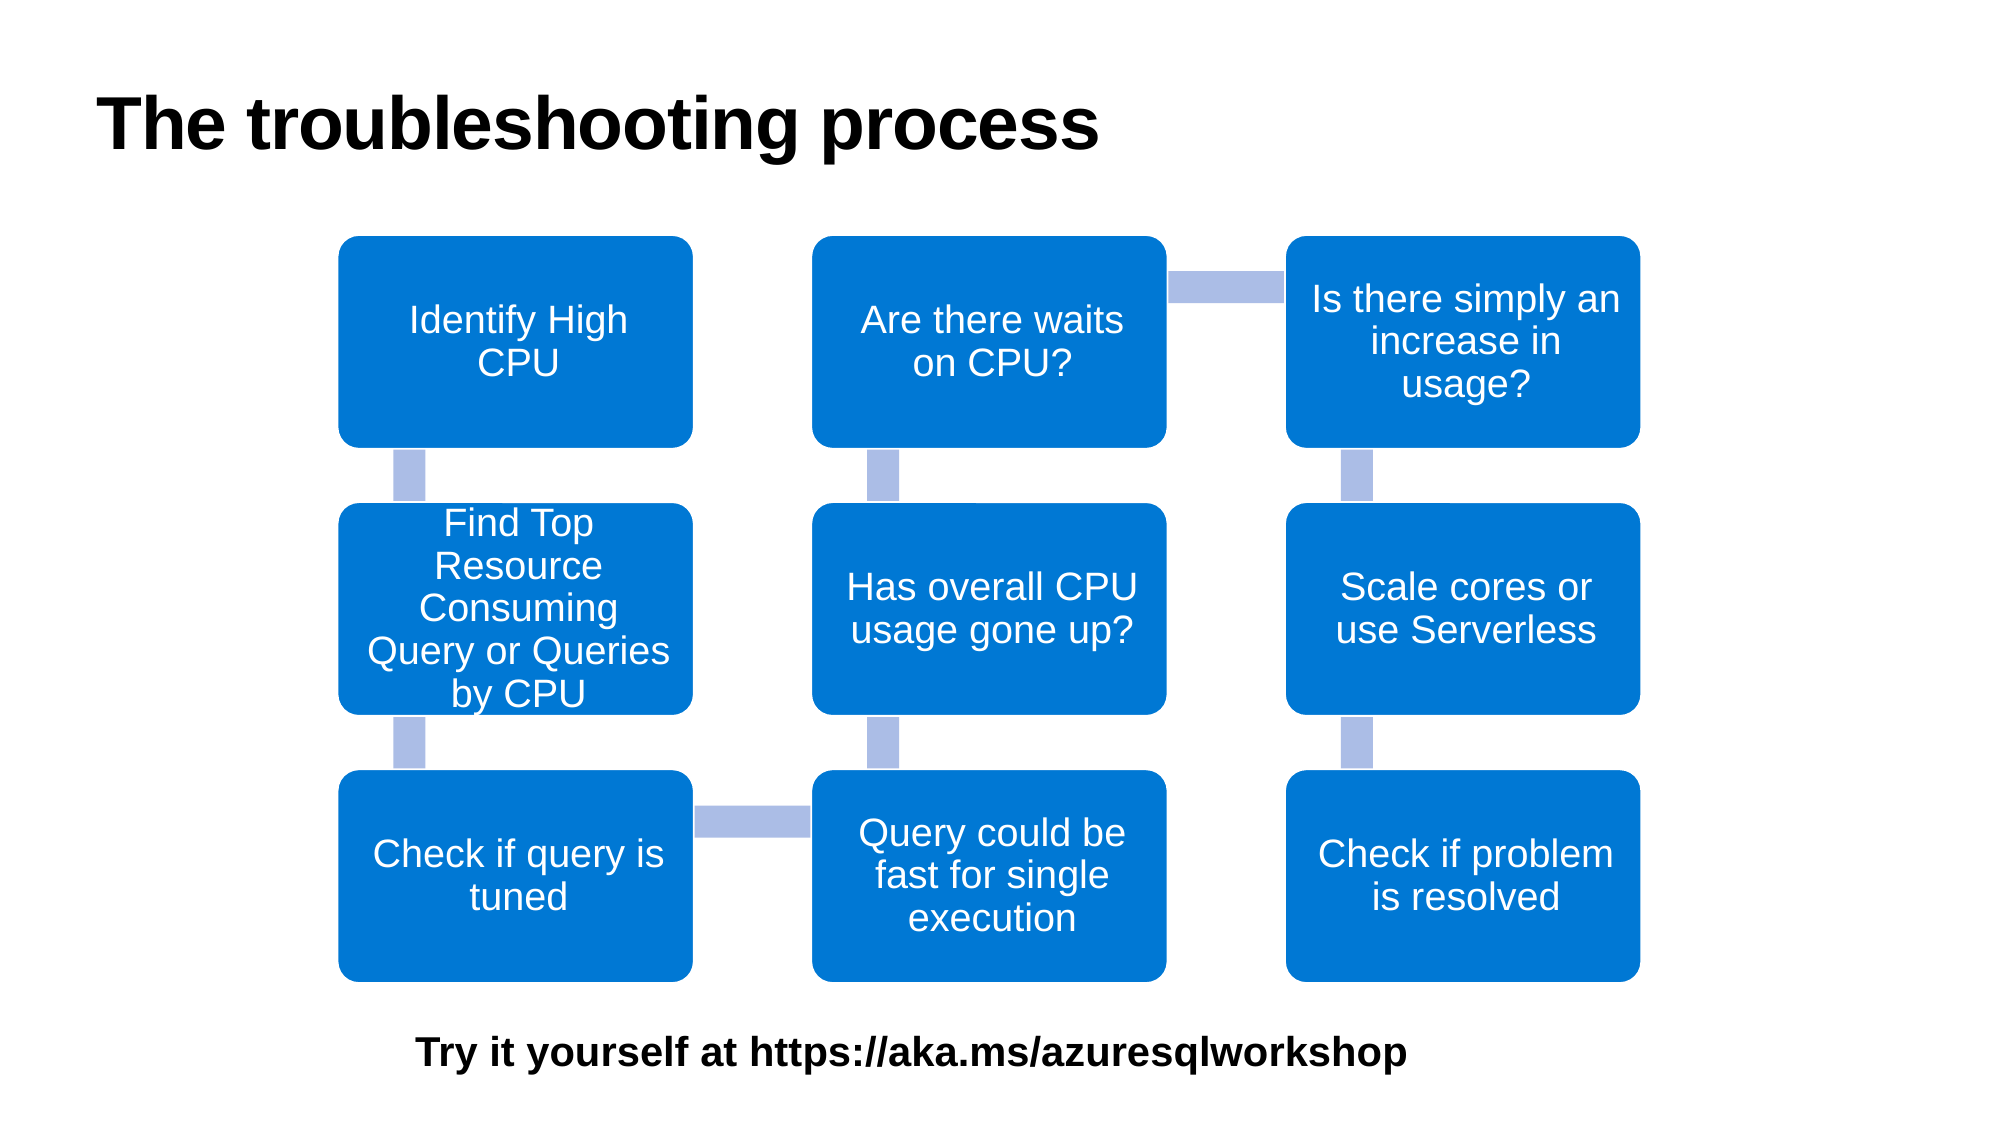

# The troubleshooting process
Identify High CPU
Find Top Resource Consuming Query or Queries by CPU
Check if query is tuned
Query could be fast for single execution
Has overall CPU usage gone up?
Are there waits on CPU?
Is there simply an increase in usage?
Scale cores or use Serverless
Check if problem is resolved
Try it yourself at https://aka.ms/azuresqlworkshop